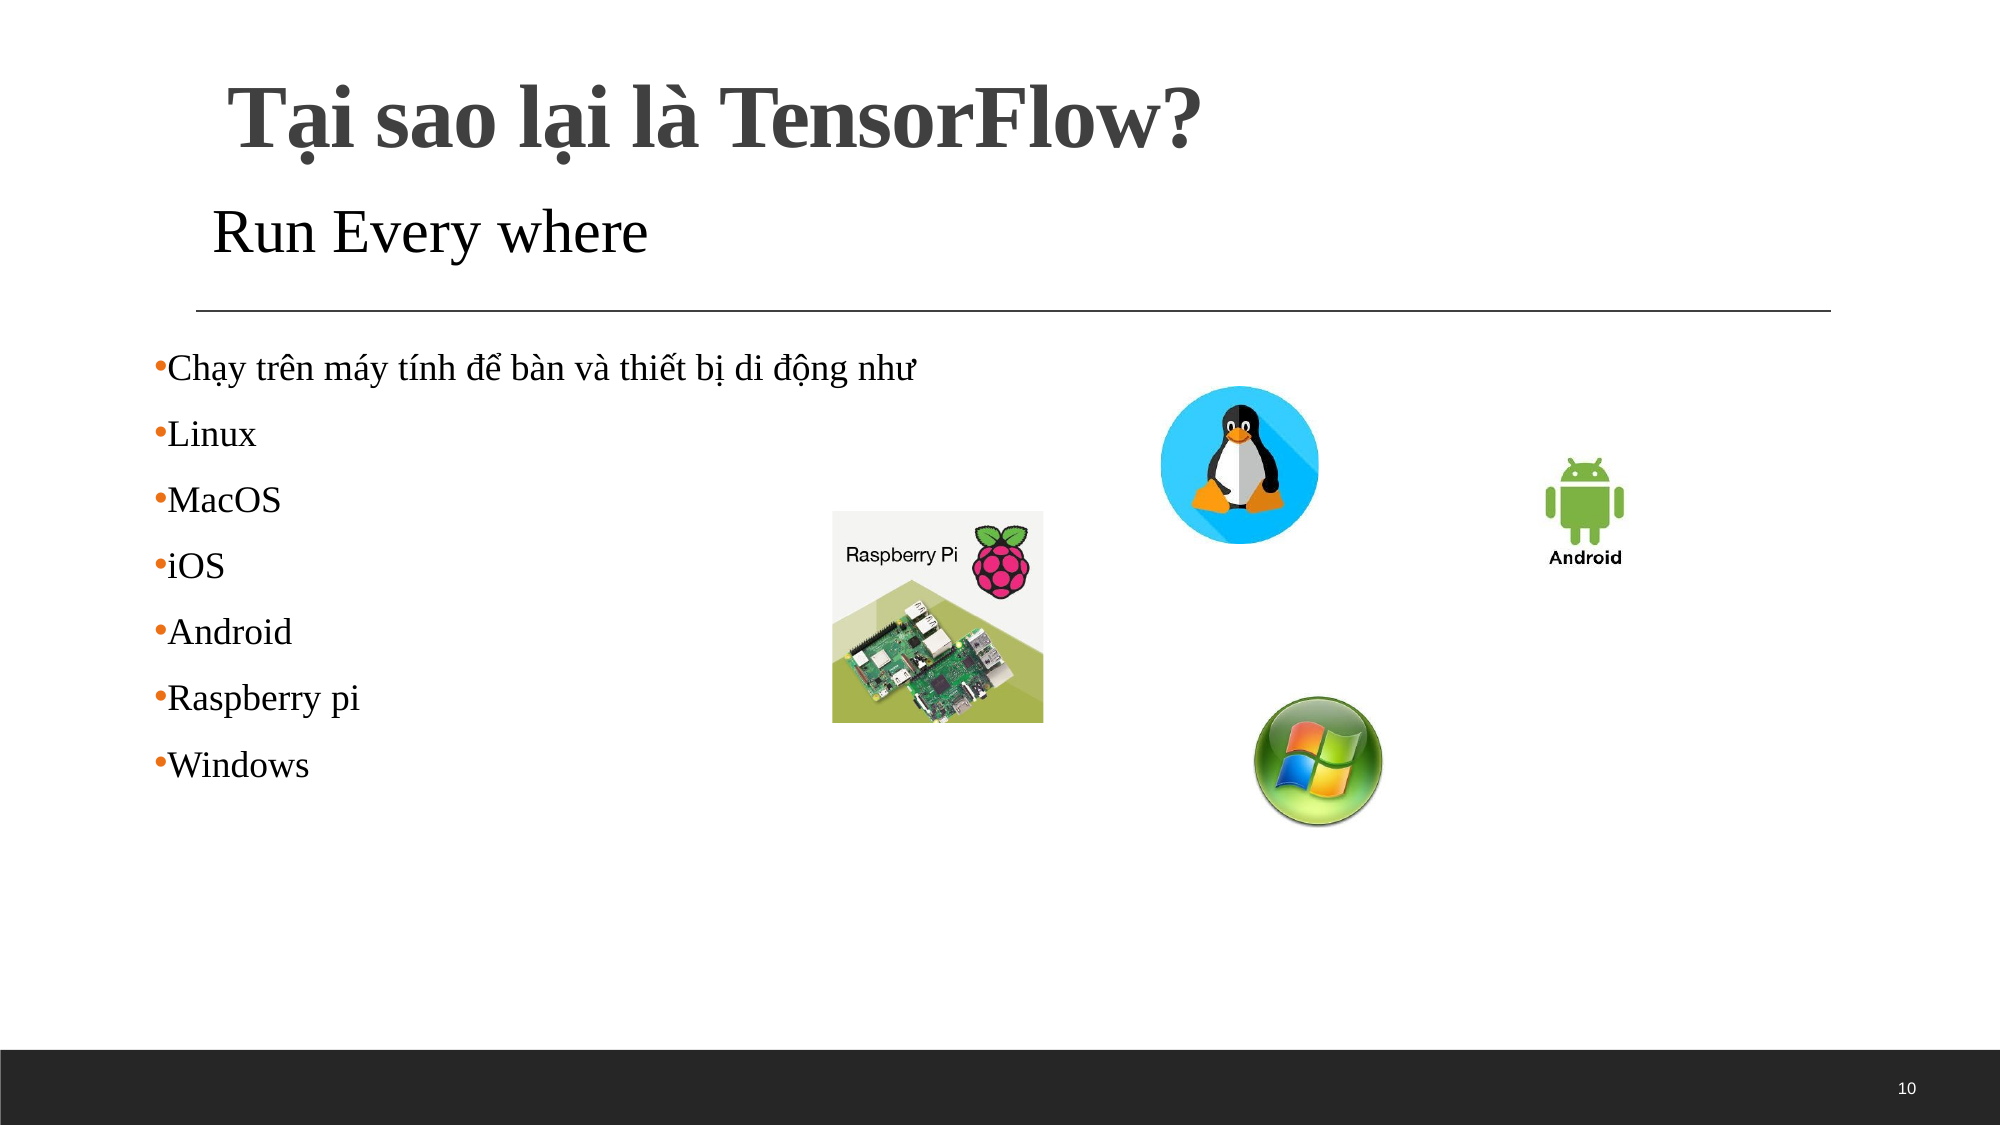

# Tại sao lại là TensorFlow?
Run Every where
Chạy trên máy tính để bàn và thiết bị di động như
Linux
MacOS
iOS
Android
Raspberry pi
Windows

10